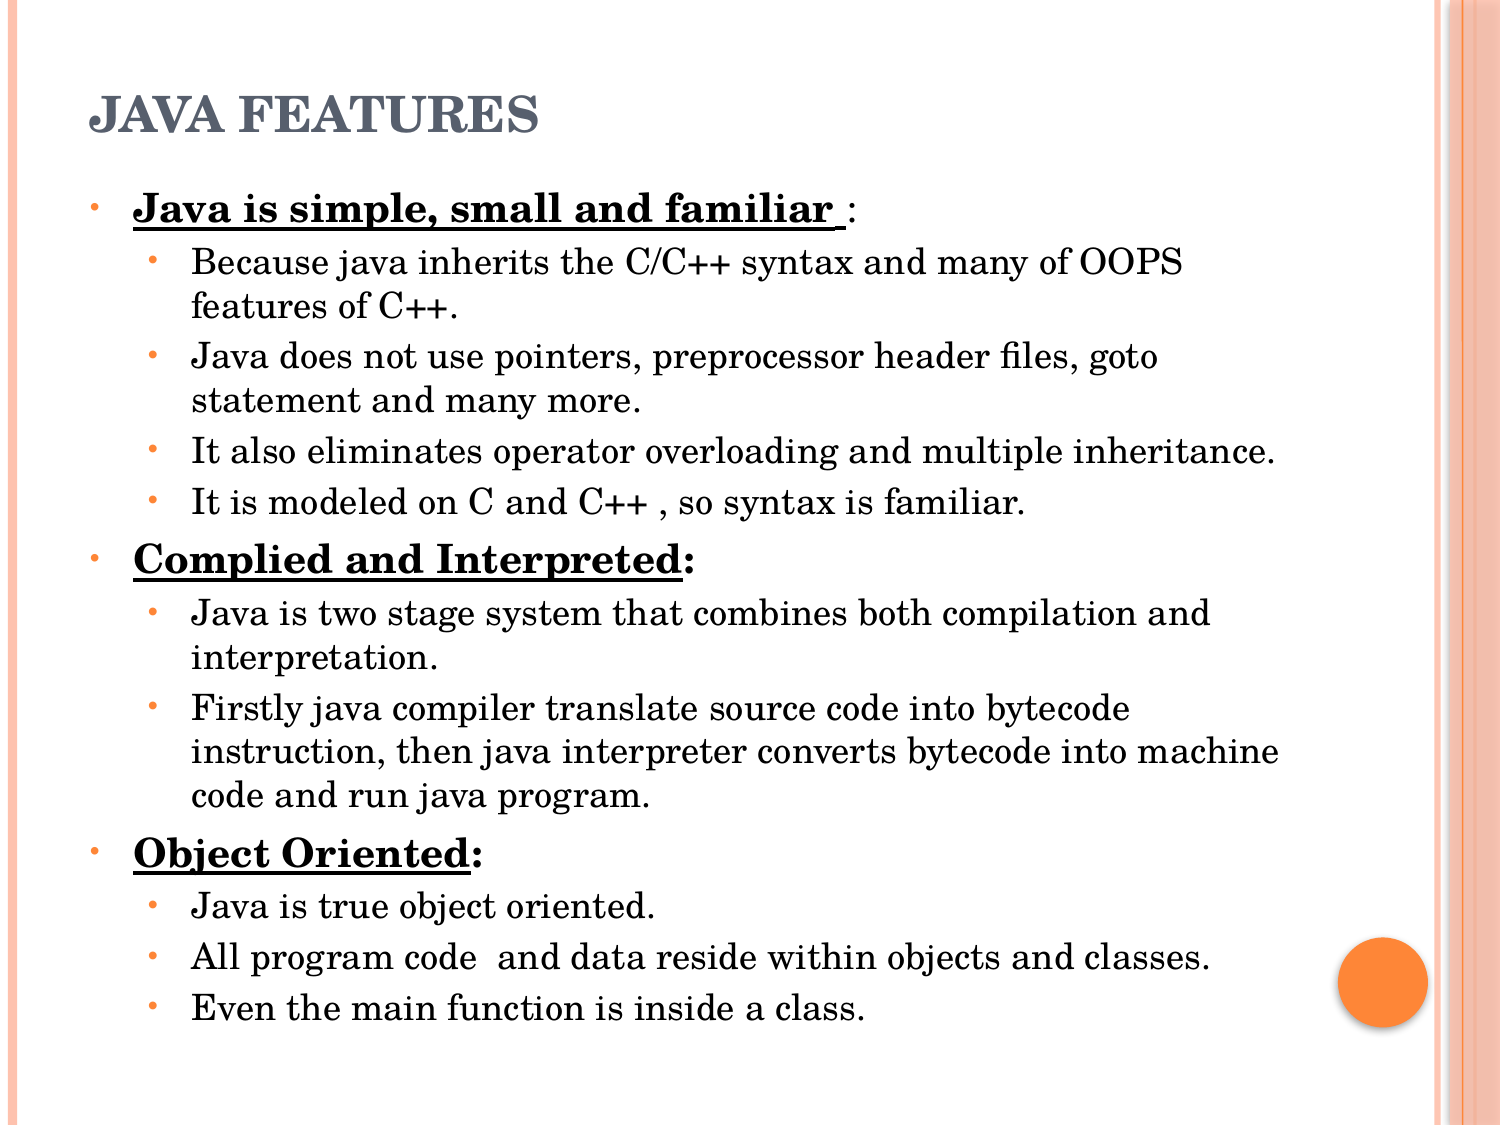

# Java Features
Java is simple, small and familiar :
Because java inherits the C/C++ syntax and many of OOPS features of C++.
Java does not use pointers, preprocessor header files, goto statement and many more.
It also eliminates operator overloading and multiple inheritance.
It is modeled on C and C++ , so syntax is familiar.
Complied and Interpreted:
Java is two stage system that combines both compilation and interpretation.
Firstly java compiler translate source code into bytecode instruction, then java interpreter converts bytecode into machine code and run java program.
Object Oriented:
Java is true object oriented.
All program code  and data reside within objects and classes.
Even the main function is inside a class.